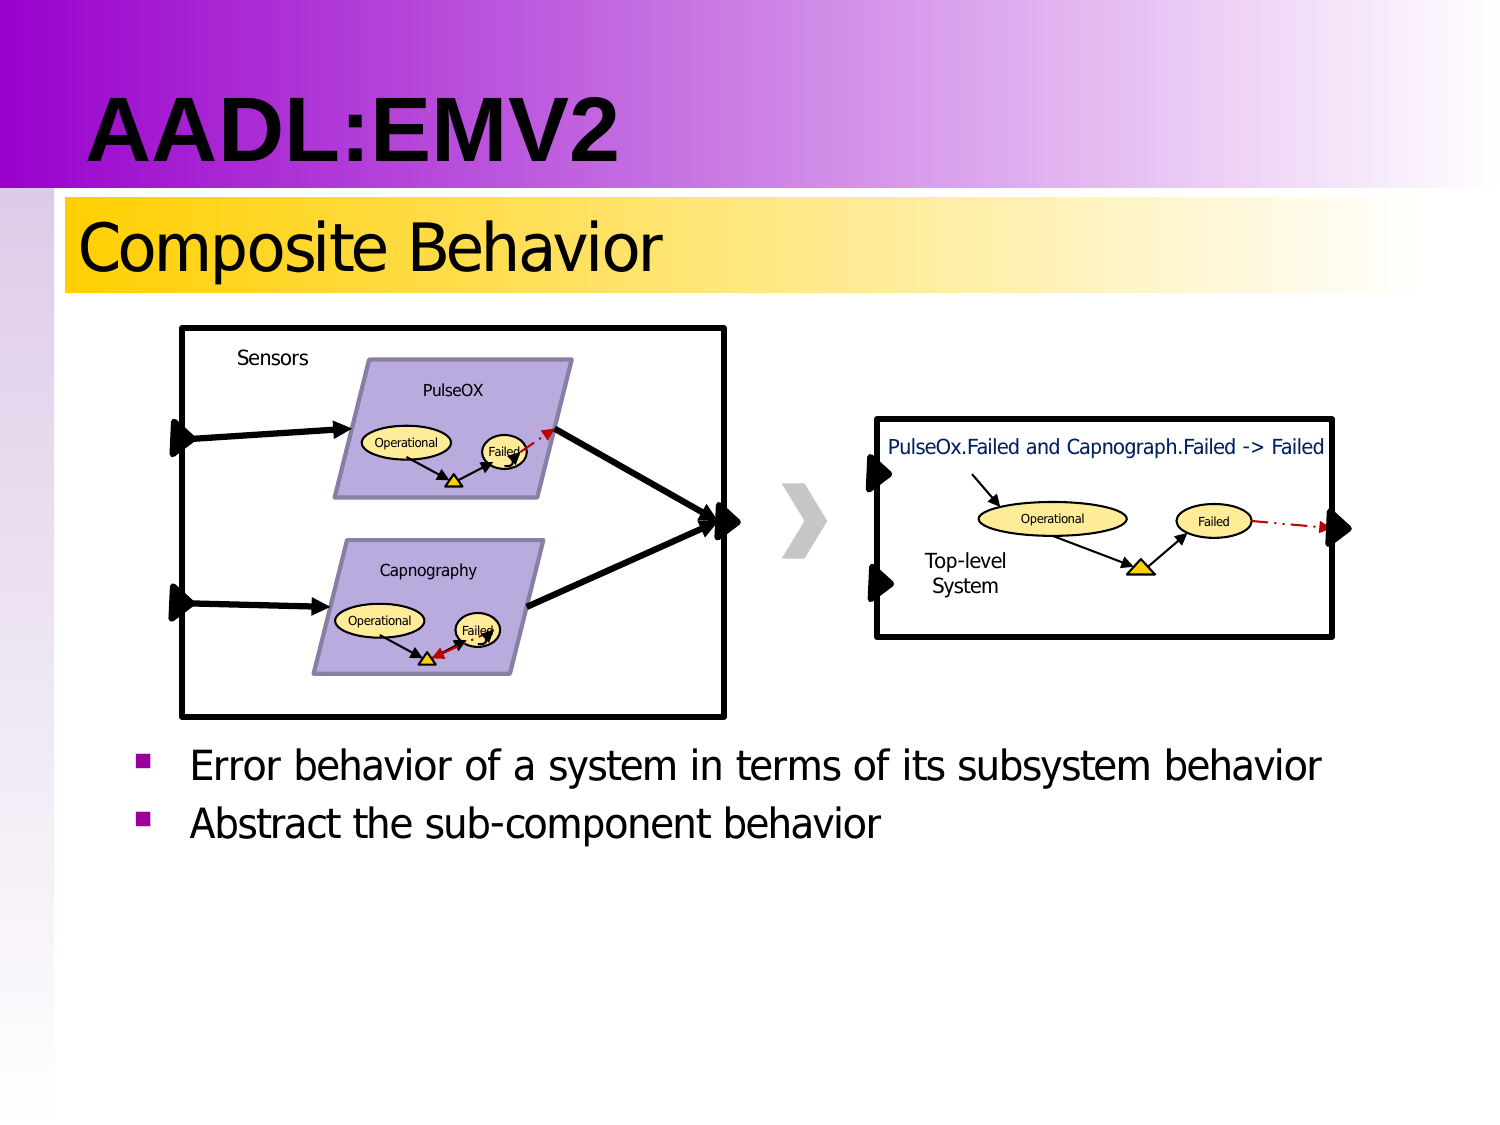

# AADL:EMV2
Composite Behavior

Sensors
PulseOX

Operational
PulseOx.Failed and Capnograph.Failed -> Failed

Failed

Operational
Failed

Capnography

Top-level
System

Operational
Failed

Error behavior of a system in terms of its subsystem behavior
Abstract the sub-component behavior